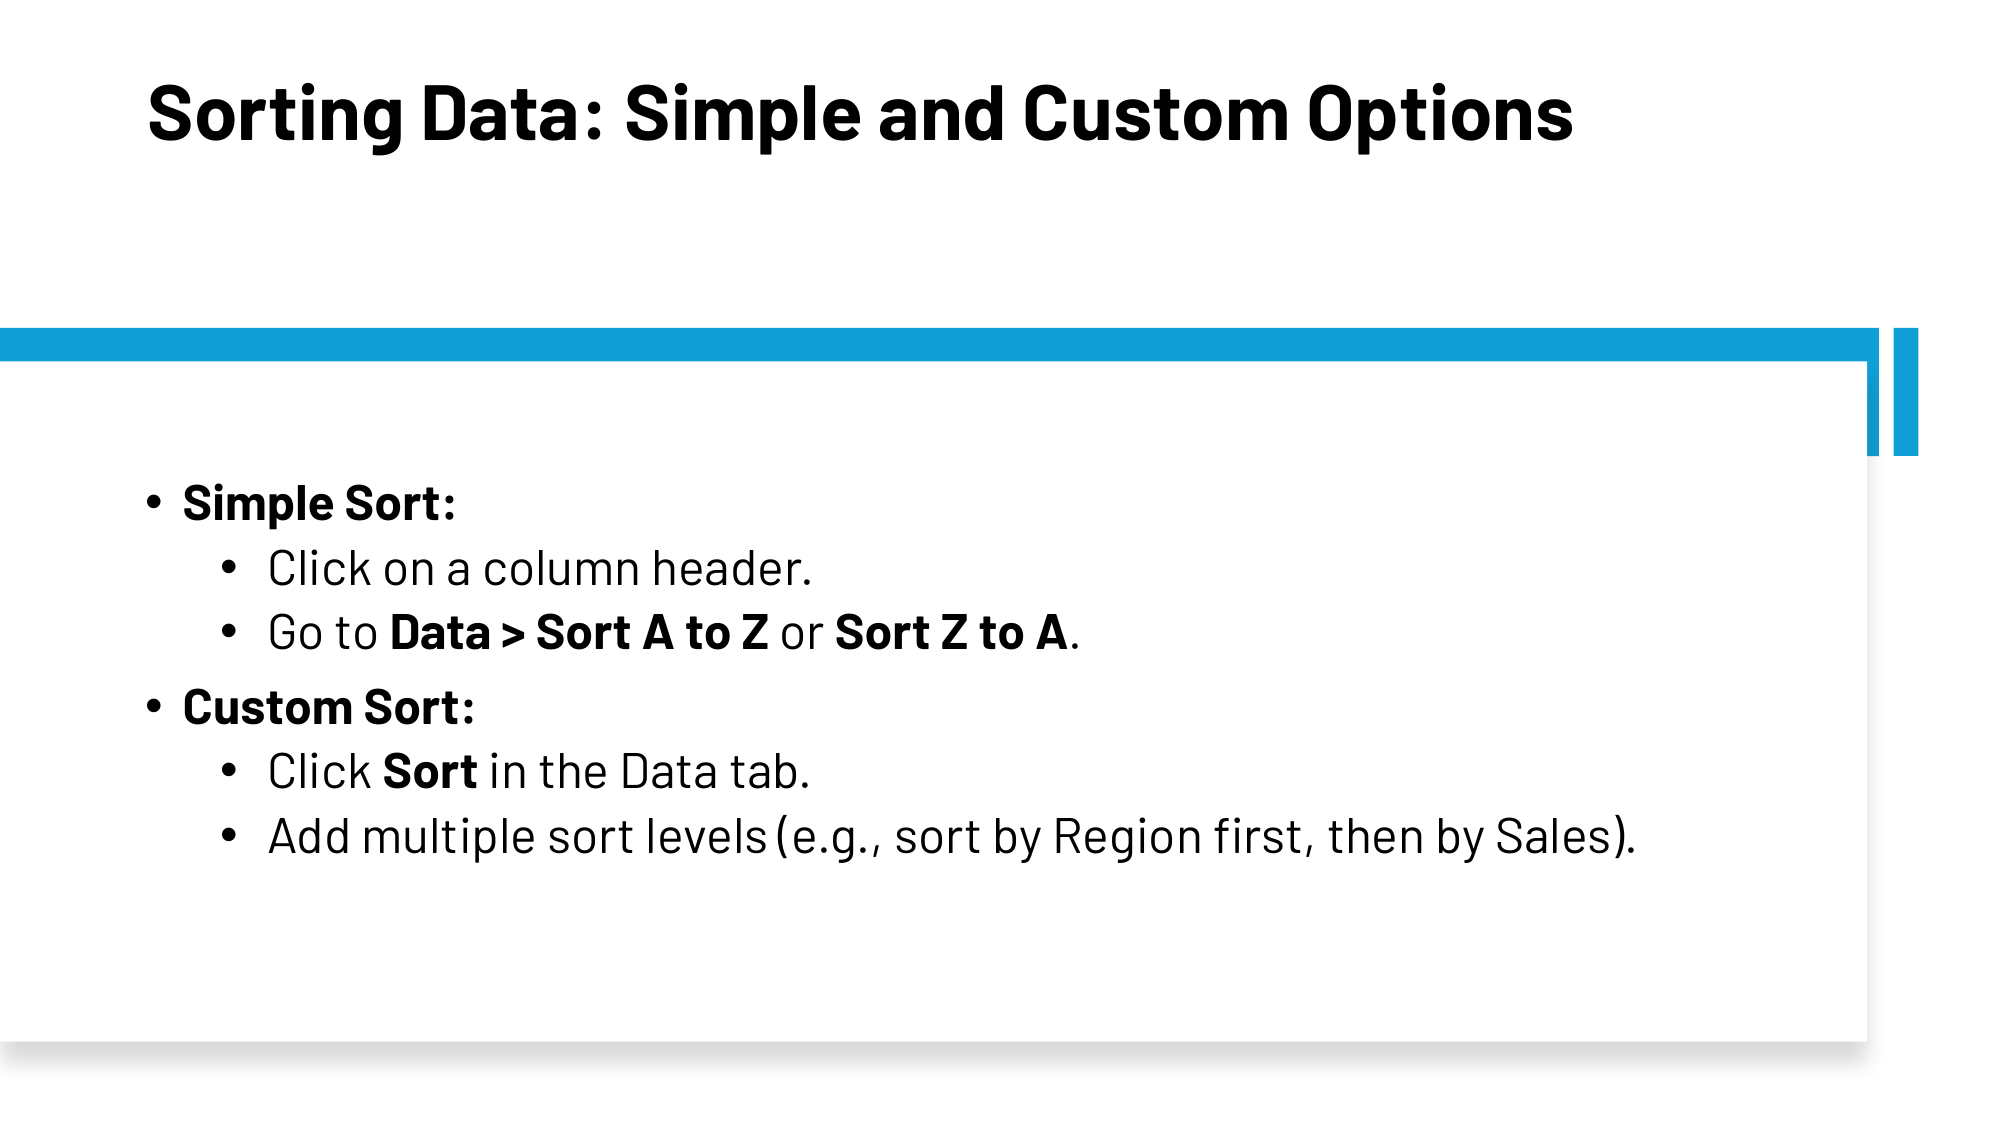

# Sorting Data: Simple and Custom Options

Simple Sort:
Click on a column header.
Go to Data > Sort A to Z or Sort Z to A.
Custom Sort:
Click Sort in the Data tab.
Add multiple sort levels (e.g., sort by Region first, then by Sales).